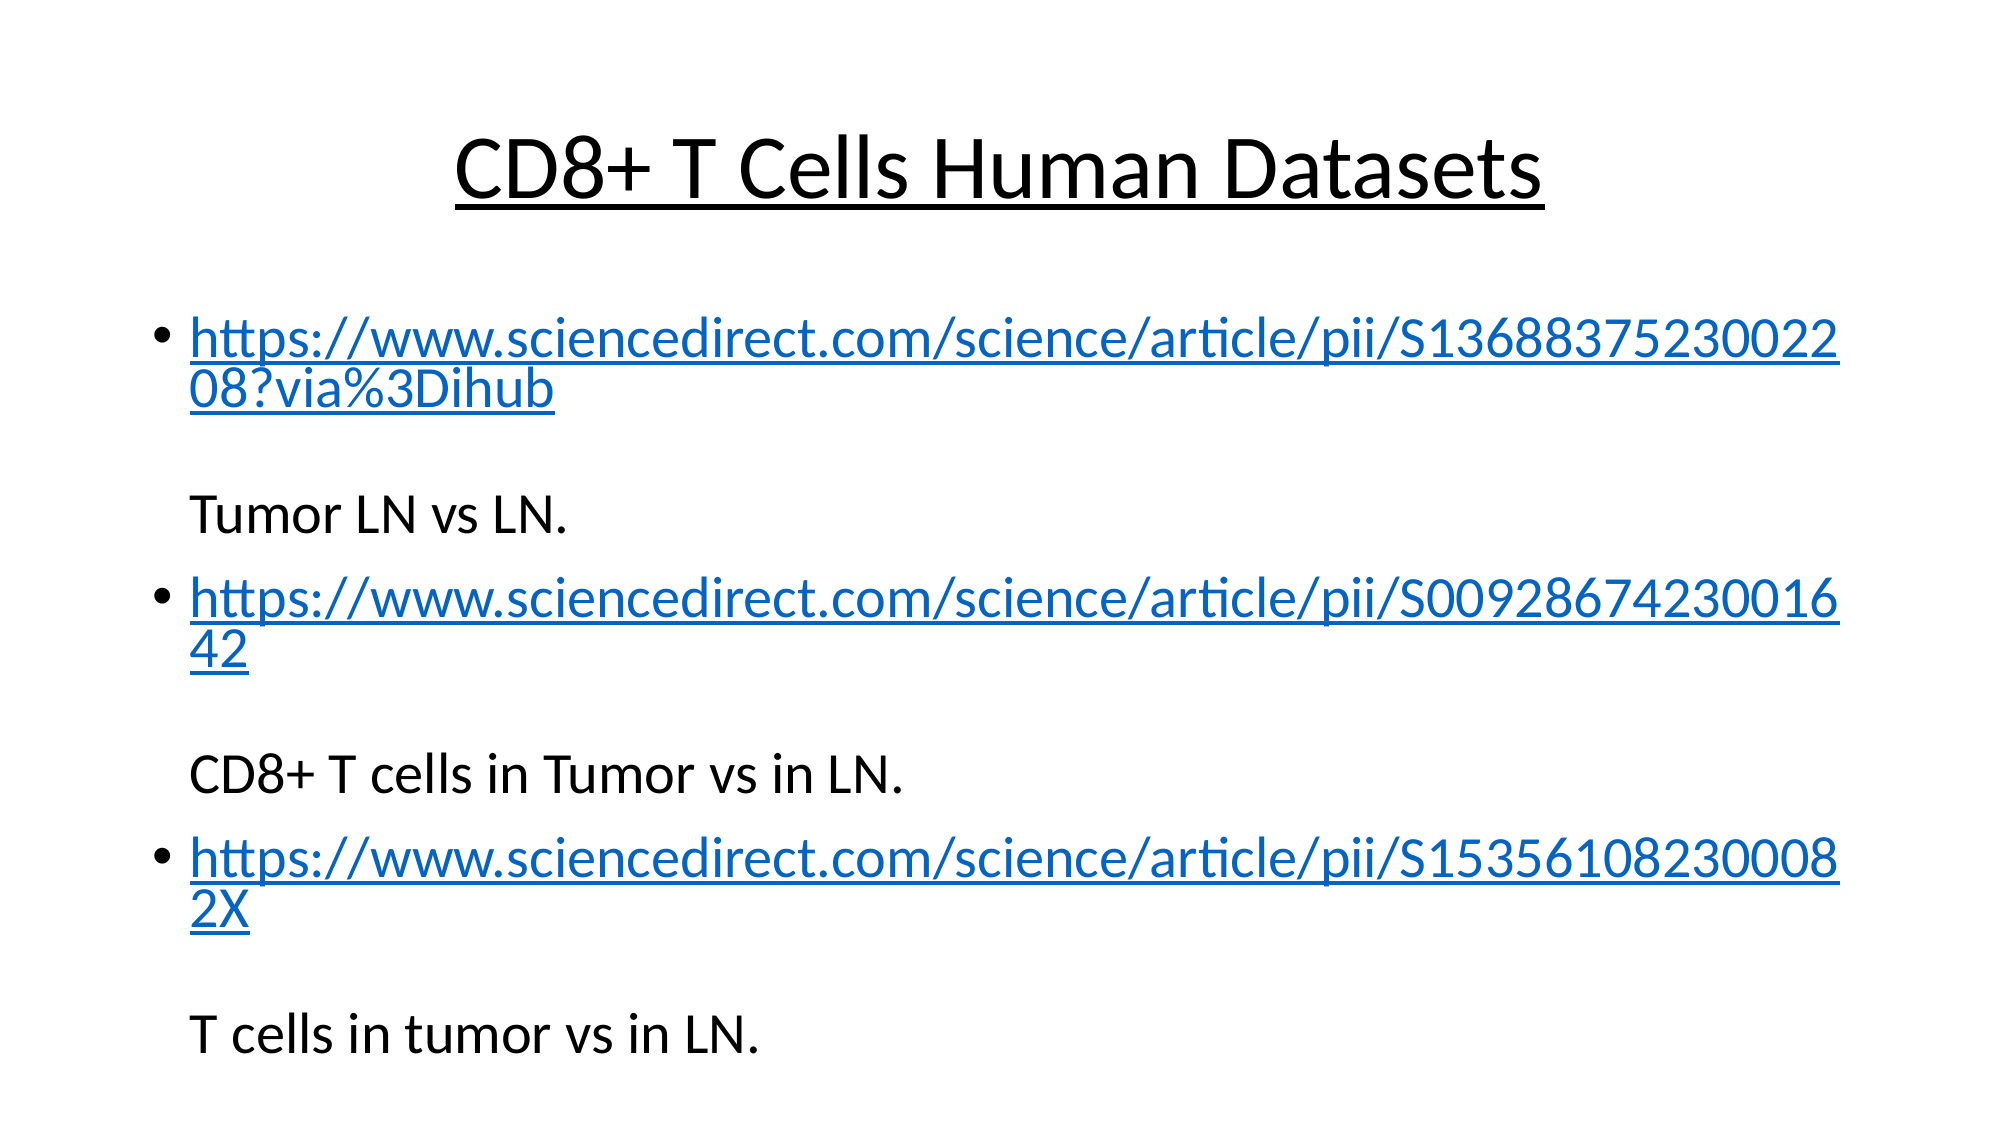

# CD8+ T Cells Human Datasets
https://www.sciencedirect.com/science/article/pii/S1368837523002208?via%3Dihub
Tumor LN vs LN.
https://www.sciencedirect.com/science/article/pii/S0092867423001642
CD8+ T cells in Tumor vs in LN.
https://www.sciencedirect.com/science/article/pii/S153561082300082X
T cells in tumor vs in LN.